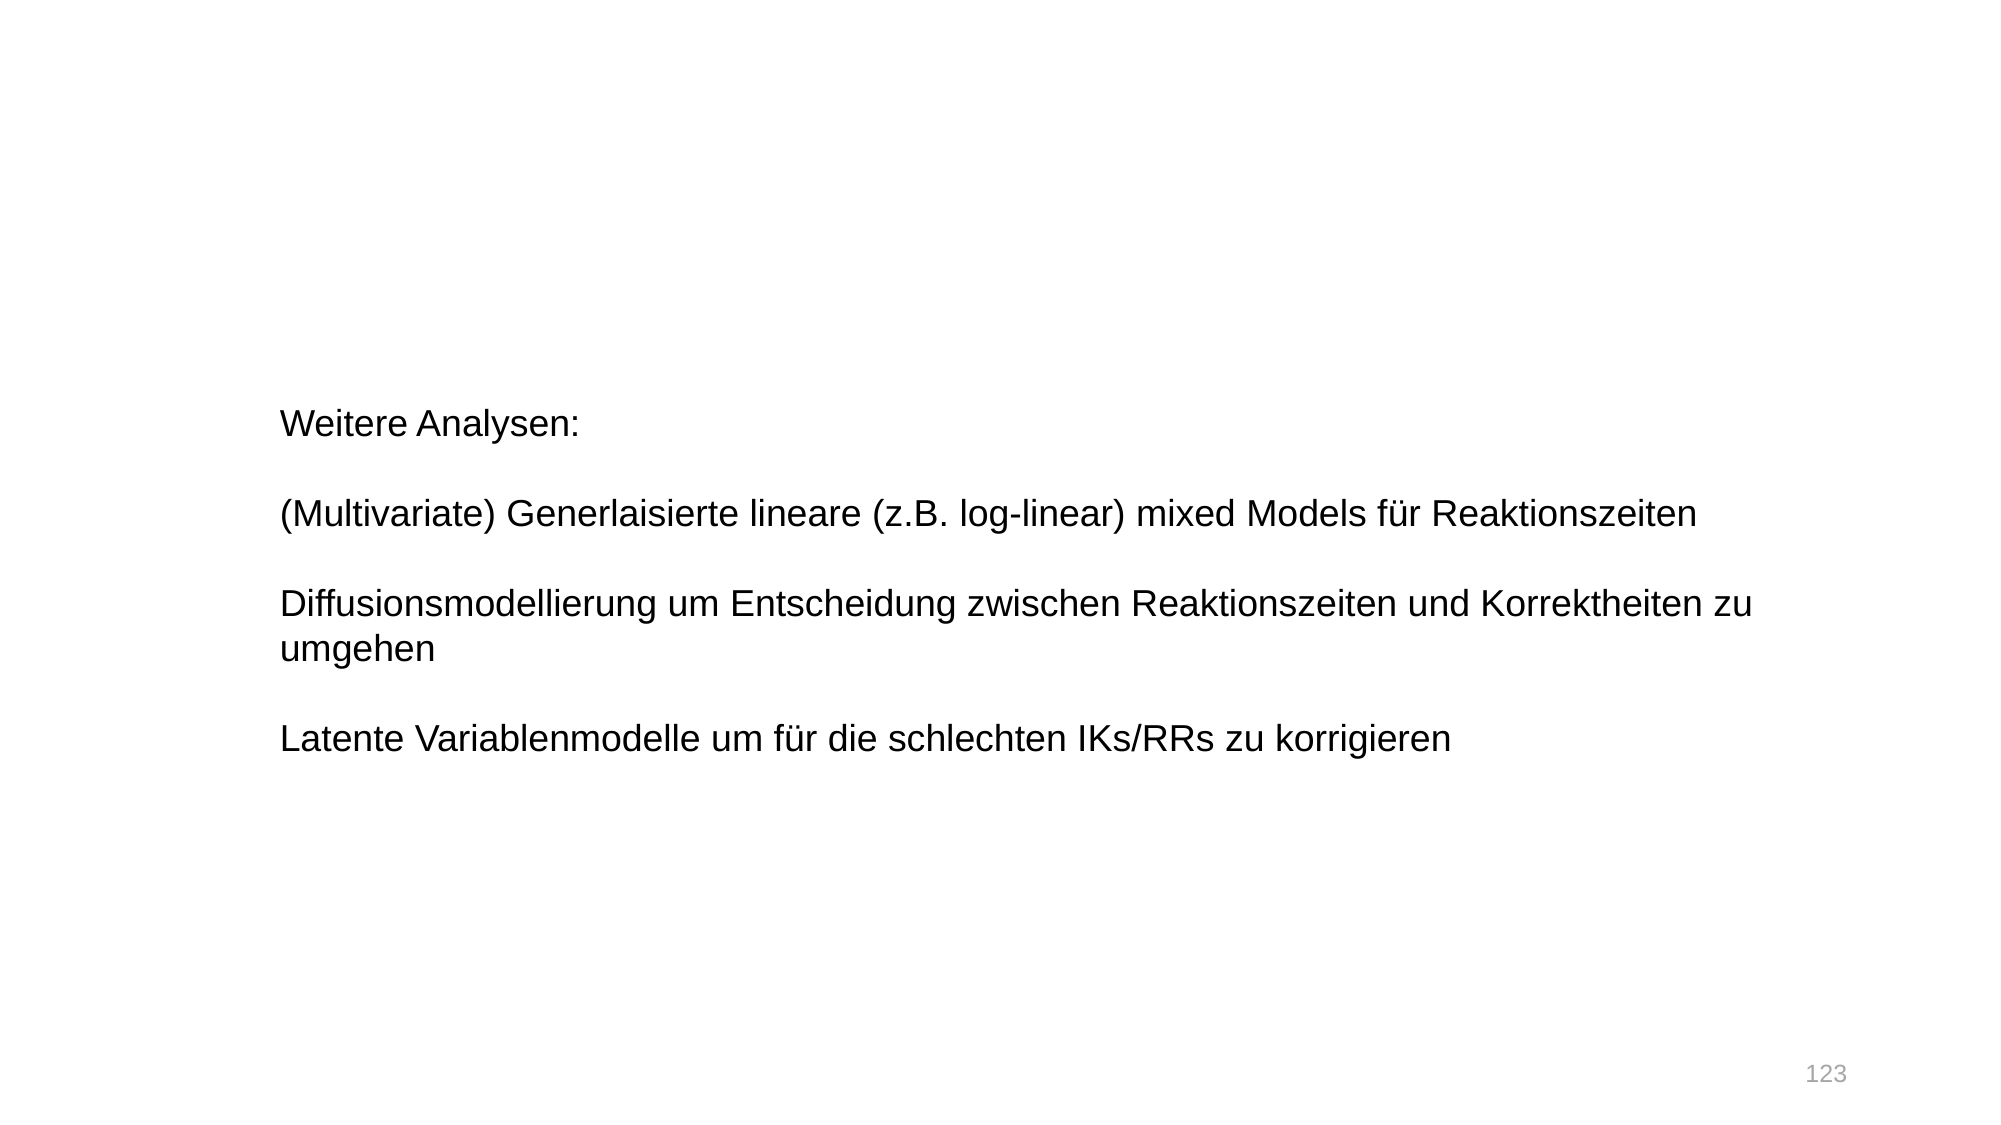

Weitere Analysen:

(Multivariate) Generlaisierte lineare (z.B. log-linear) mixed Models für Reaktionszeiten

Diffusionsmodellierung um Entscheidung zwischen Reaktionszeiten und Korrektheiten zu umgehen

Latente Variablenmodelle um für die schlechten IKs/RRs zu korrigieren
123